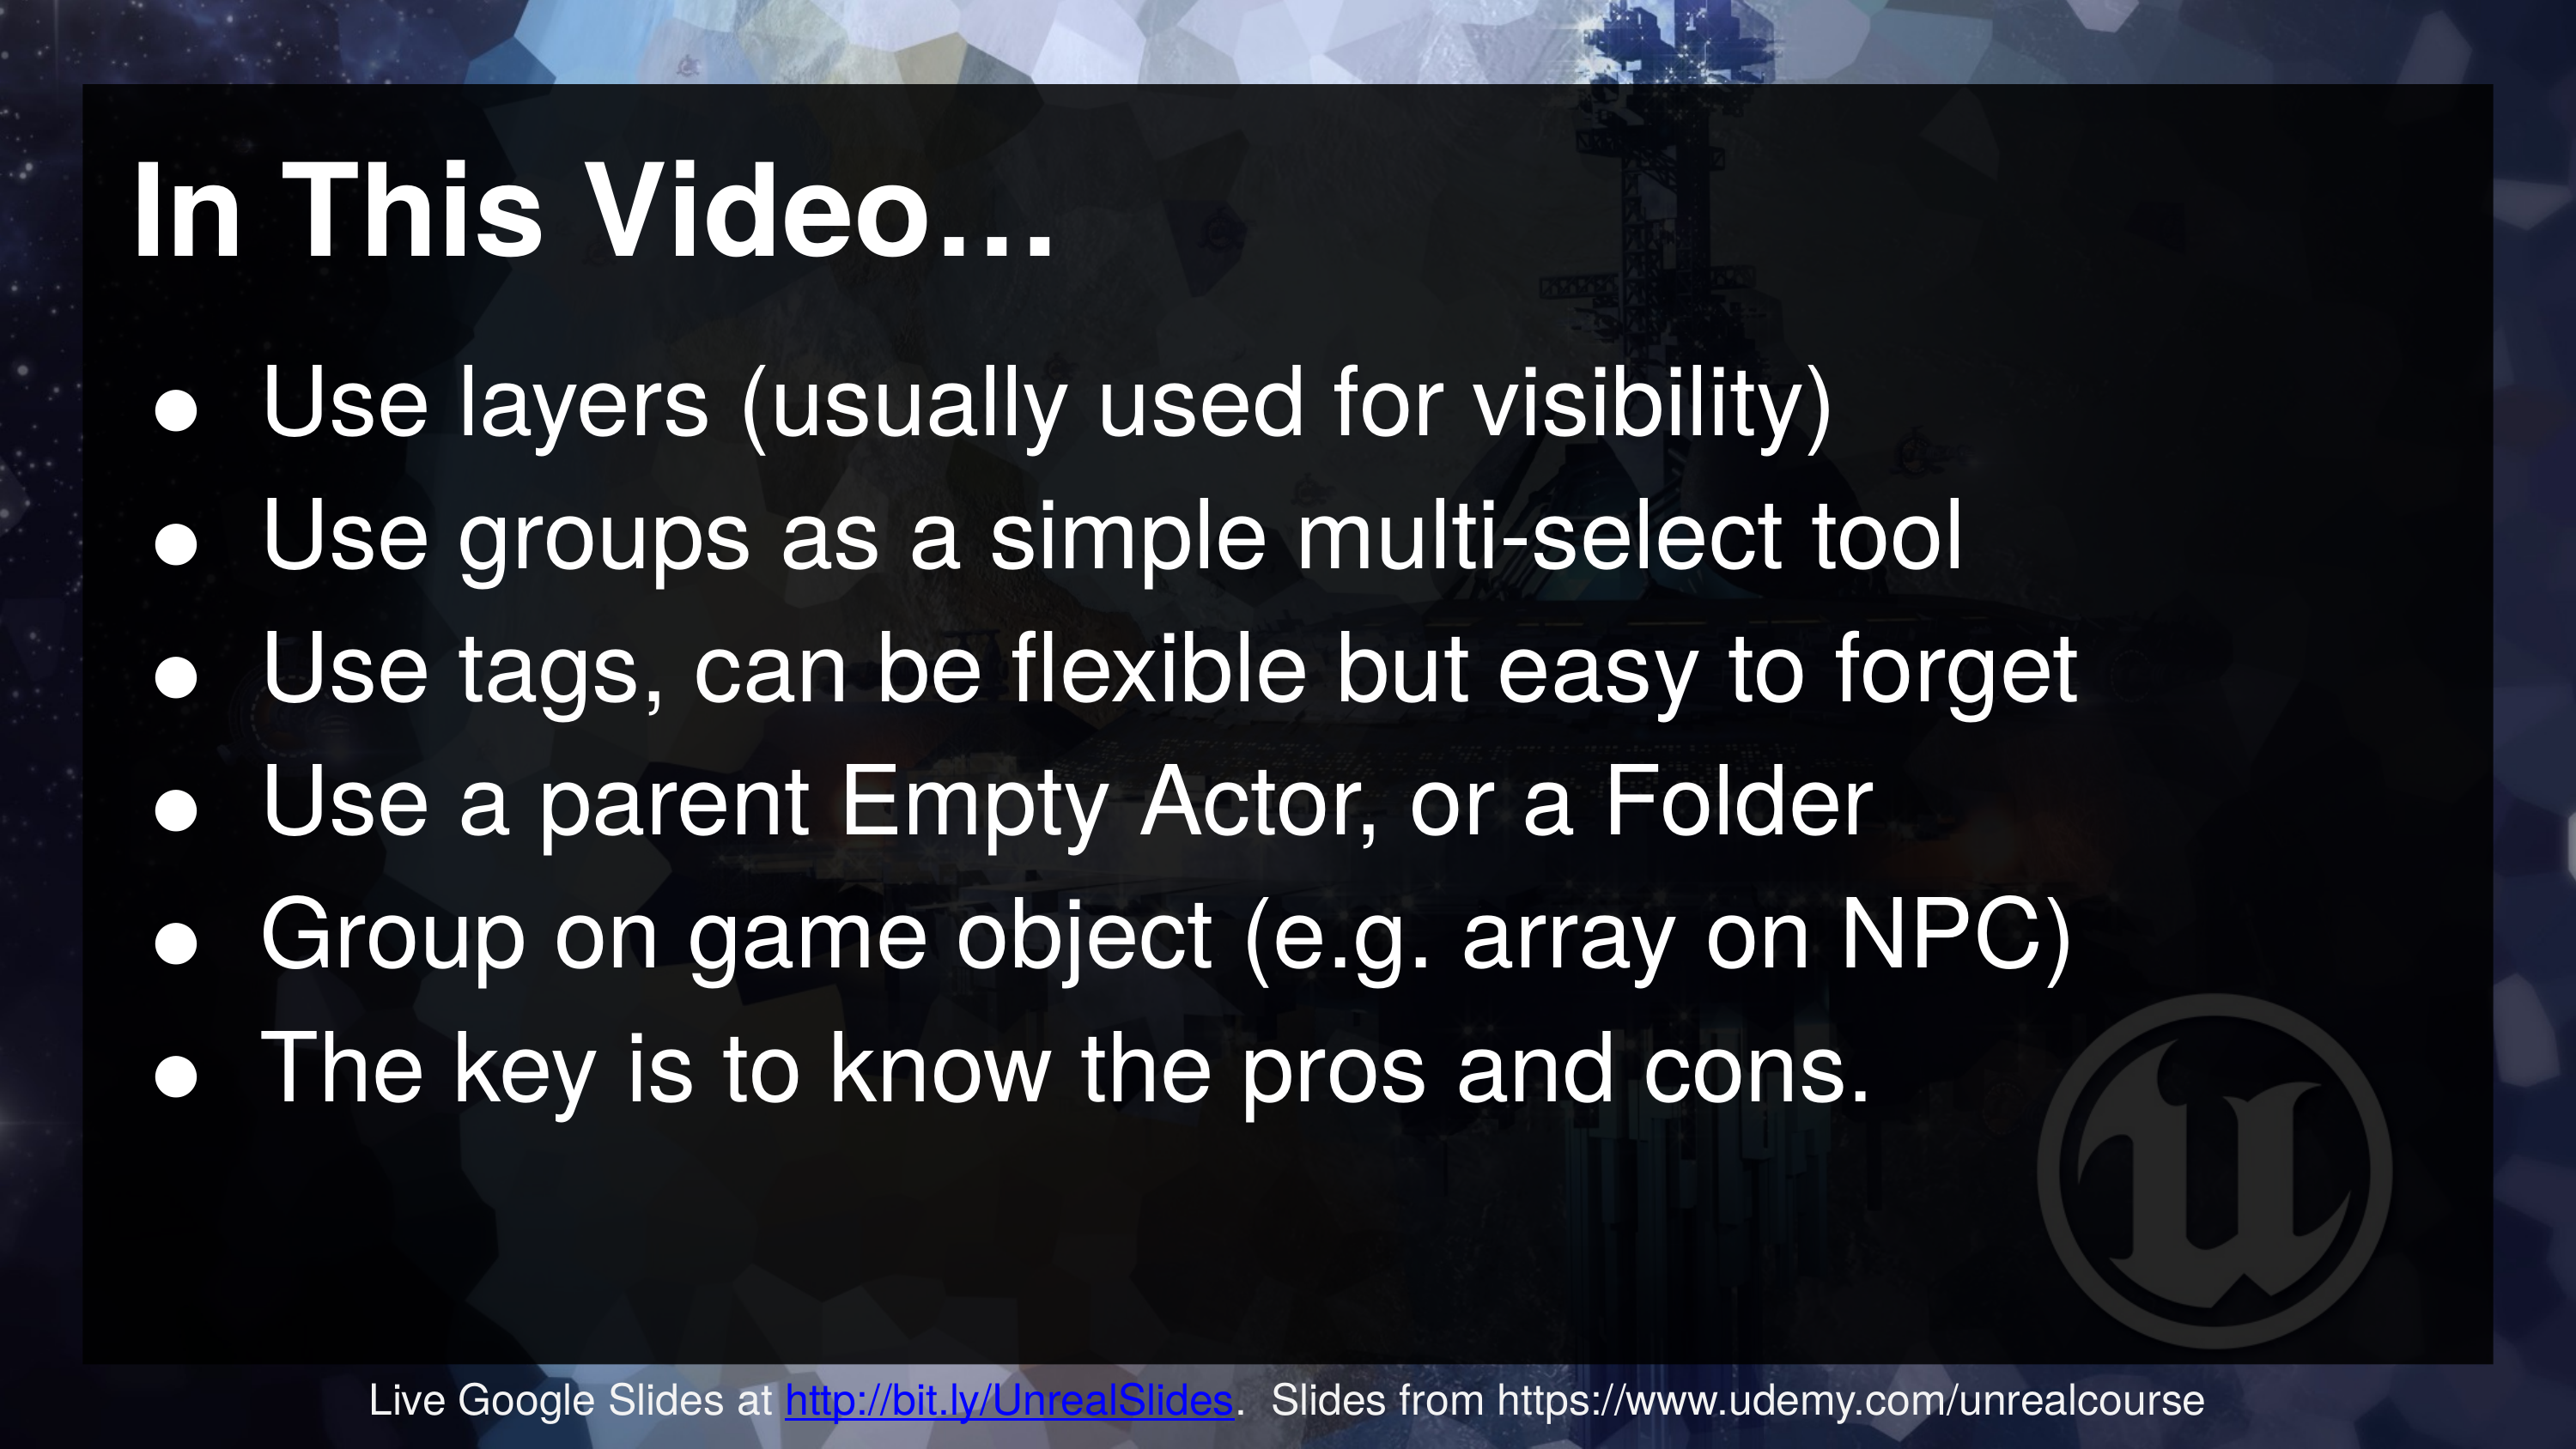

# In This Video…
Use layers (usually used for visibility)
Use groups as a simple multi-select tool
Use tags, can be flexible but easy to forget
Use a parent Empty Actor, or a Folder
Group on game object (e.g. array on NPC)
The key is to know the pros and cons.